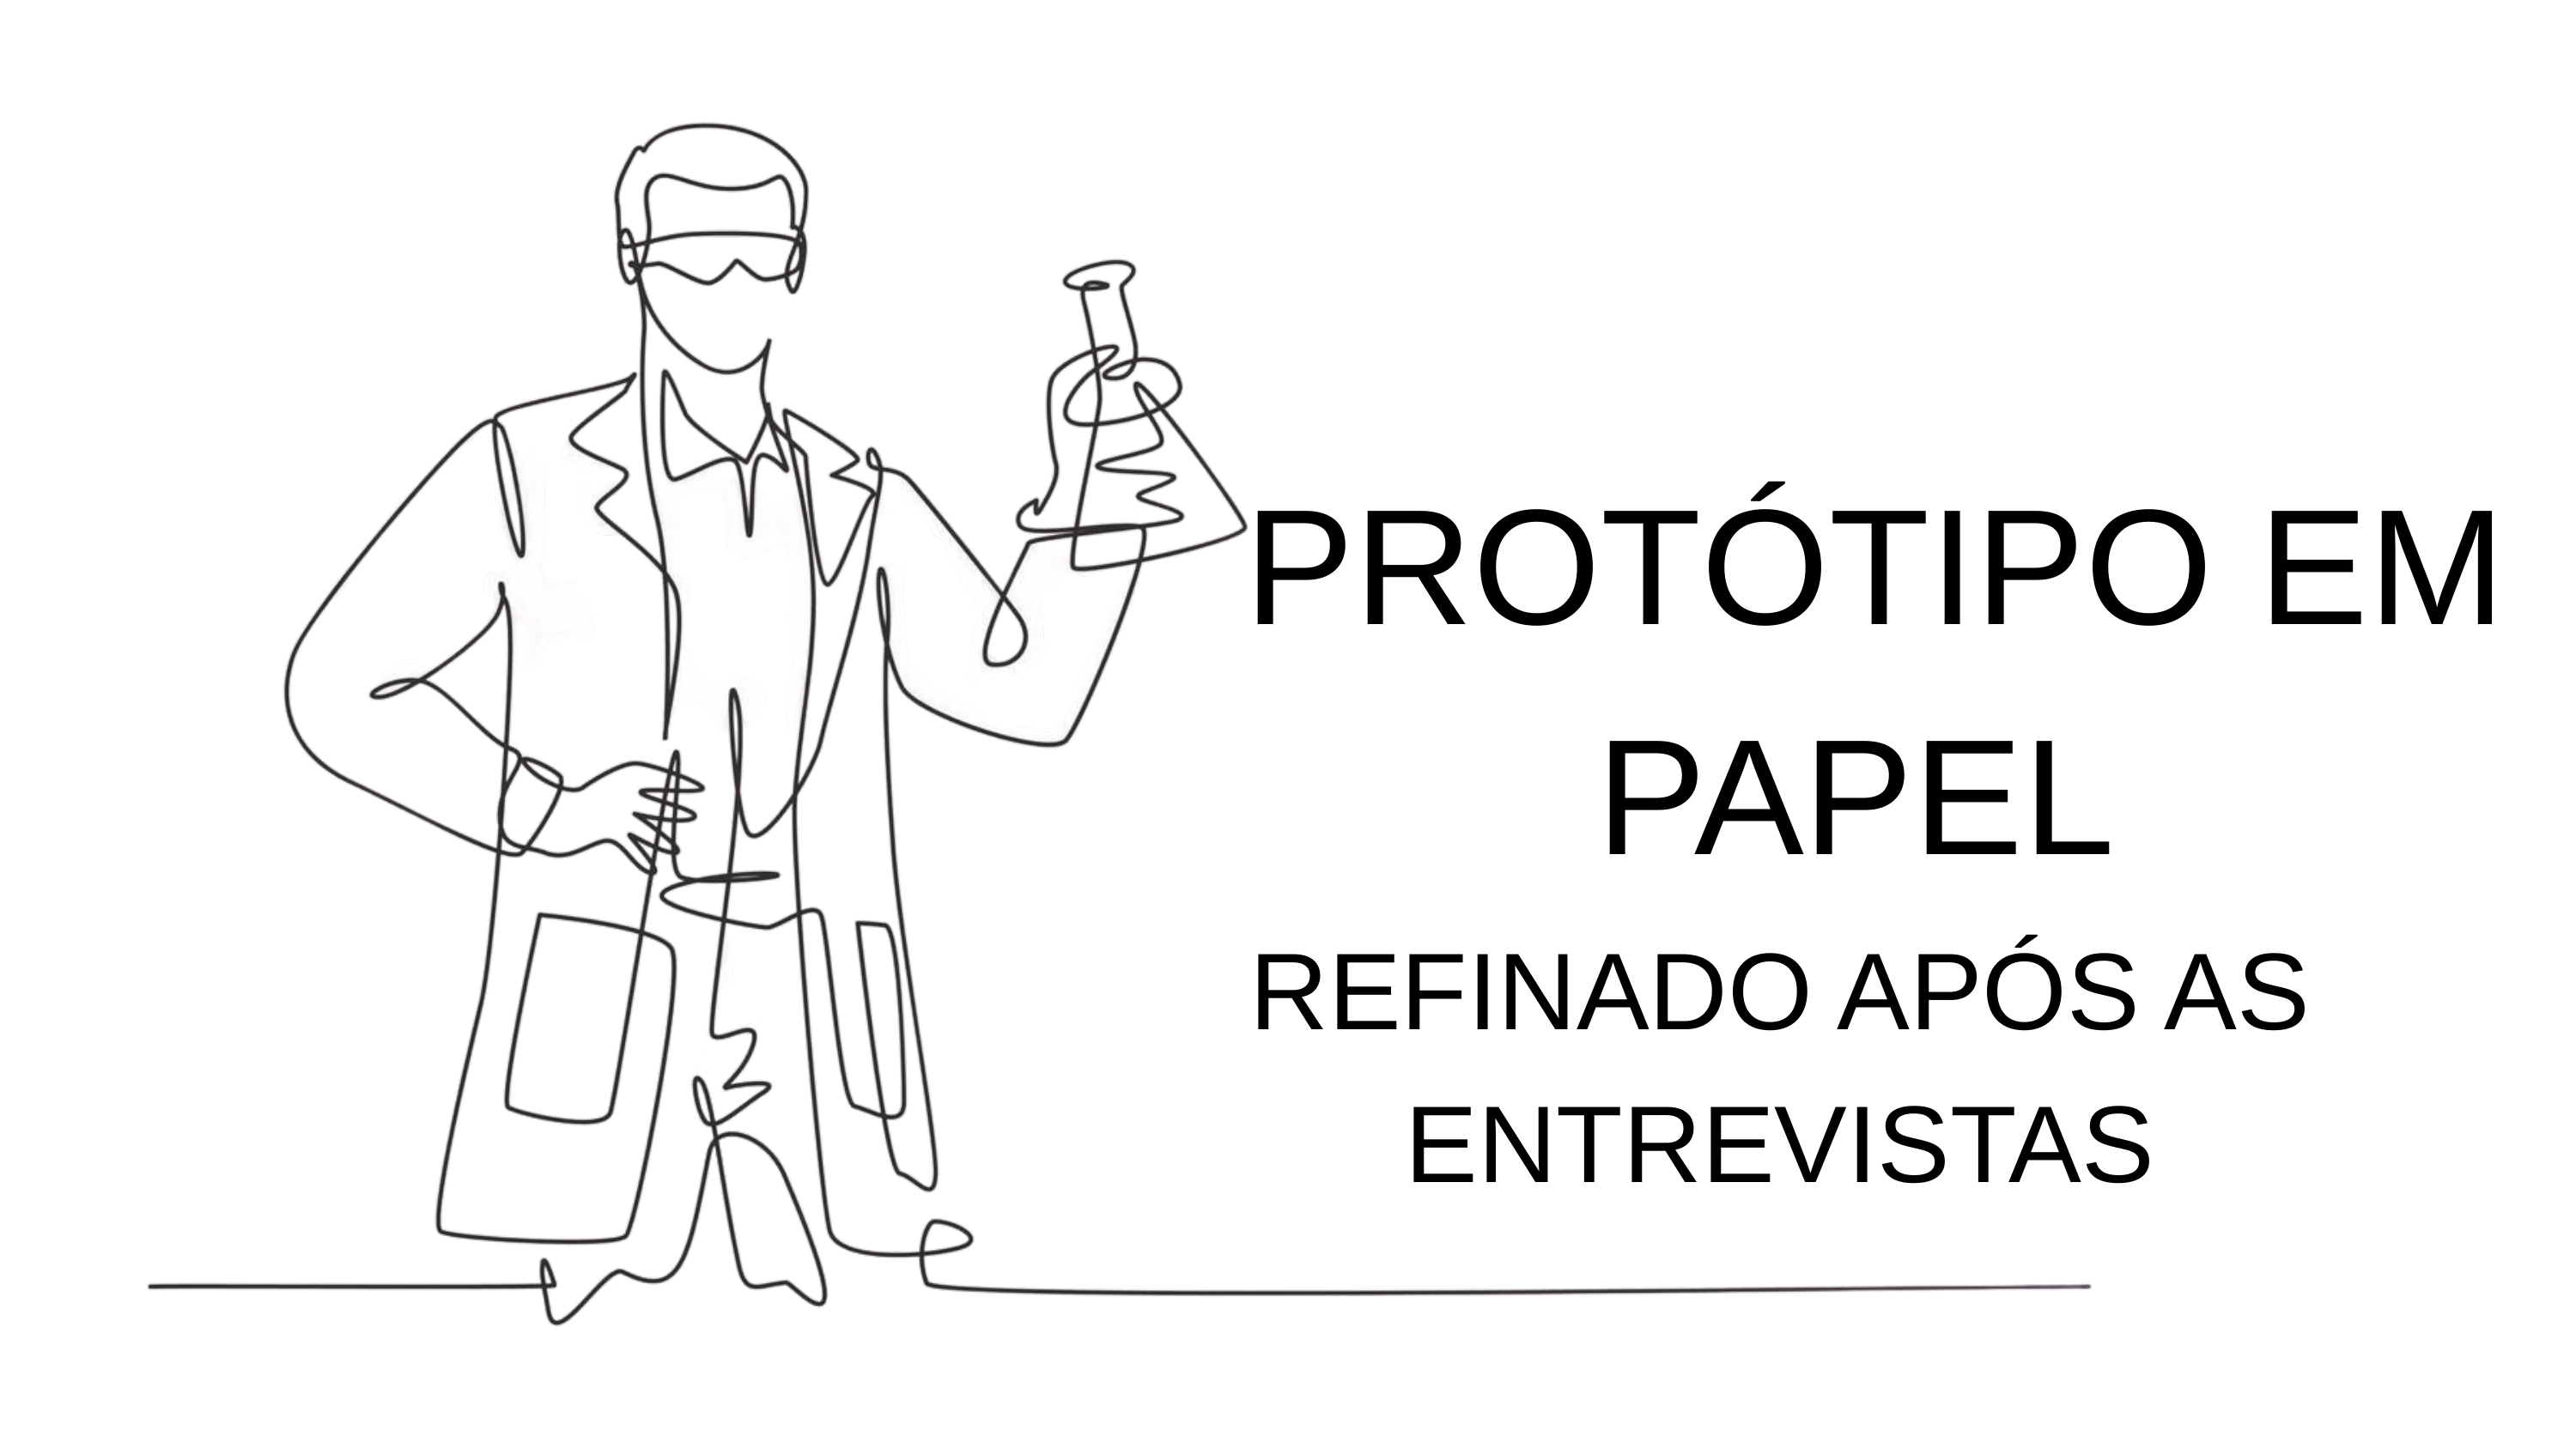

PROTÓTIPO EM PAPEL
REFINADO APÓS AS ENTREVISTAS